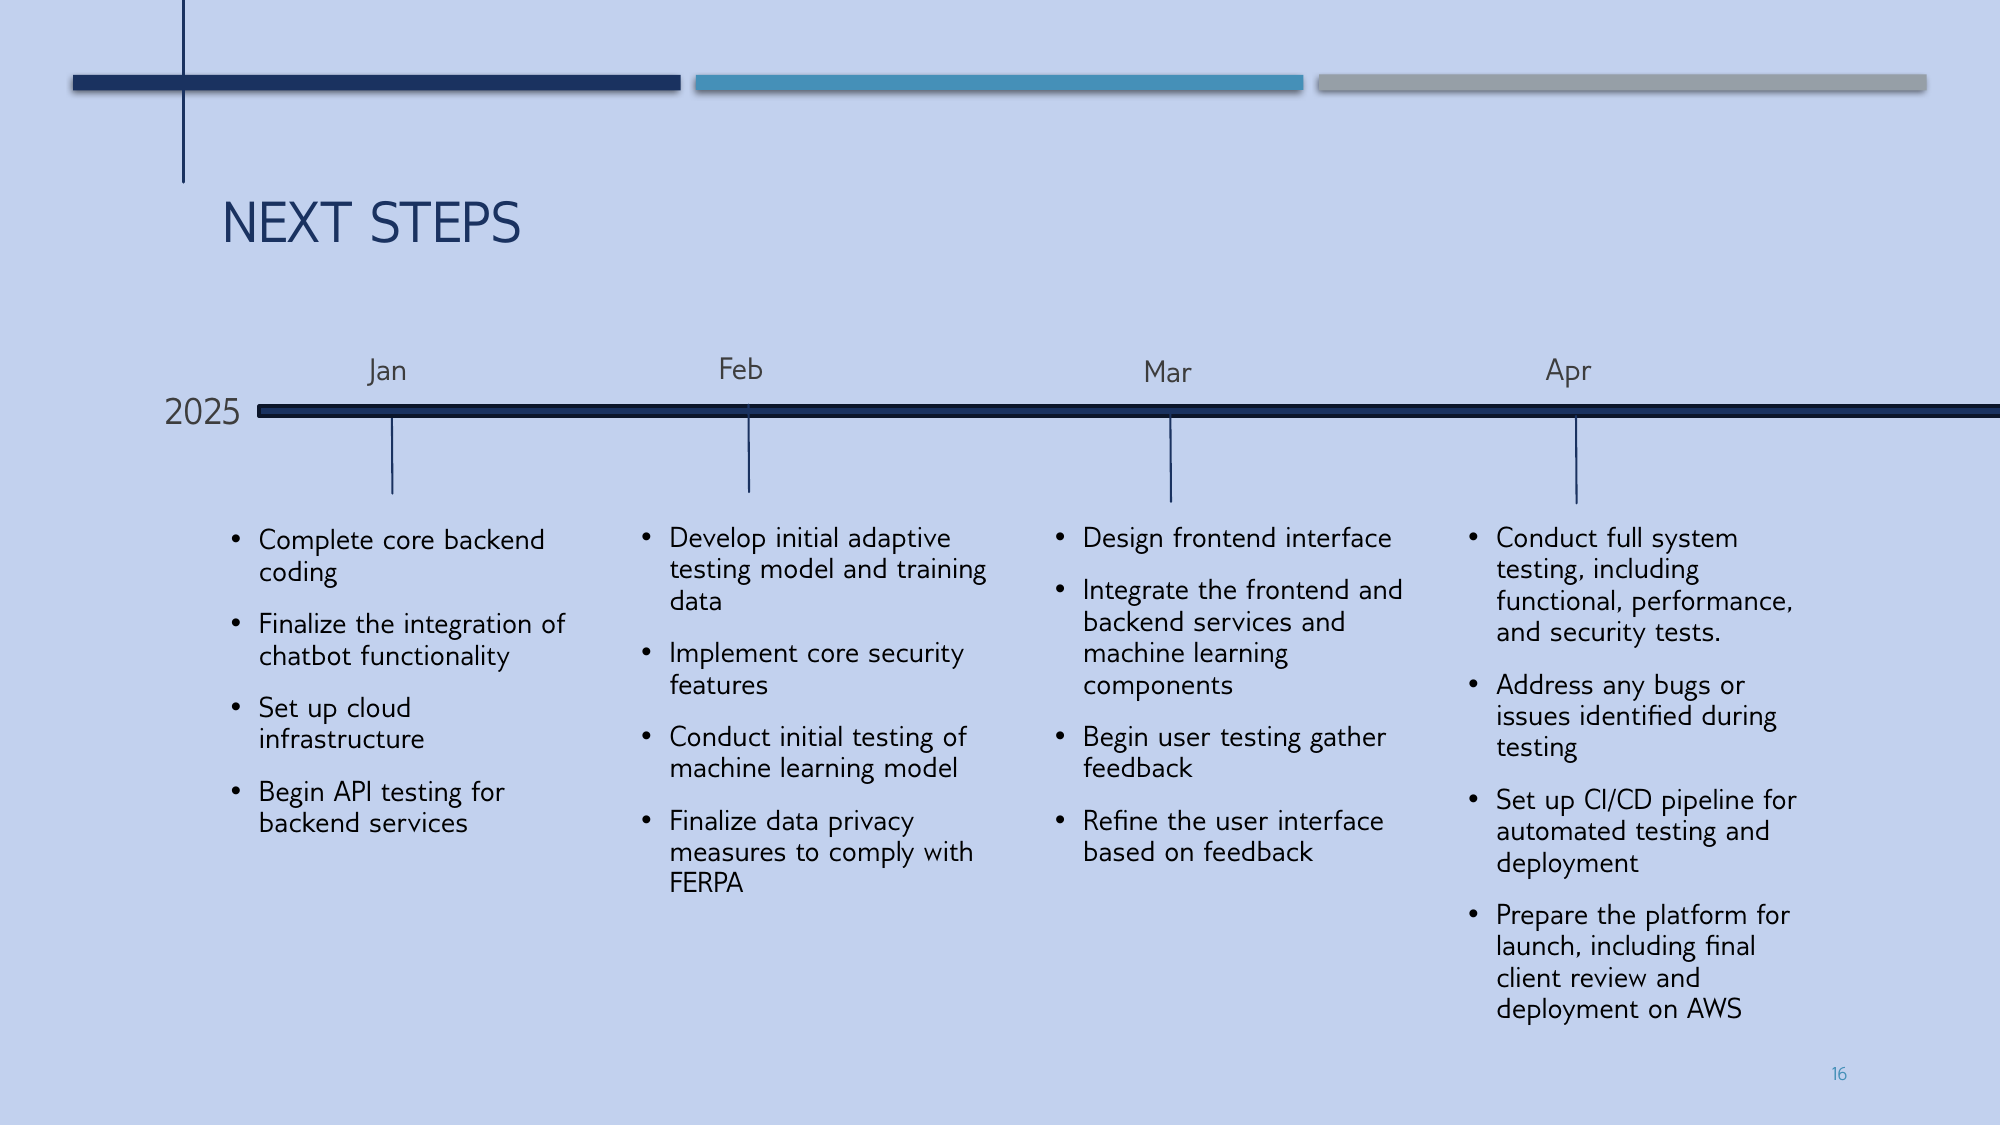

# Next steps
Feb
Apr
Jan
Mar
2025

Complete core backend coding
Finalize the integration of chatbot functionality
Set up cloud infrastructure
Begin API testing for backend services
Develop initial adaptive testing model and training data
Implement core security features
Conduct initial testing of machine learning model
Finalize data privacy measures to comply with FERPA
Design frontend interface
Integrate the frontend and backend services and machine learning components
Begin user testing gather feedback
Refine the user interface based on feedback
Conduct full system testing, including functional, performance, and security tests.
Address any bugs or issues identified during testing
Set up CI/CD pipeline for automated testing and deployment
Prepare the platform for launch, including final client review and deployment on AWS
16